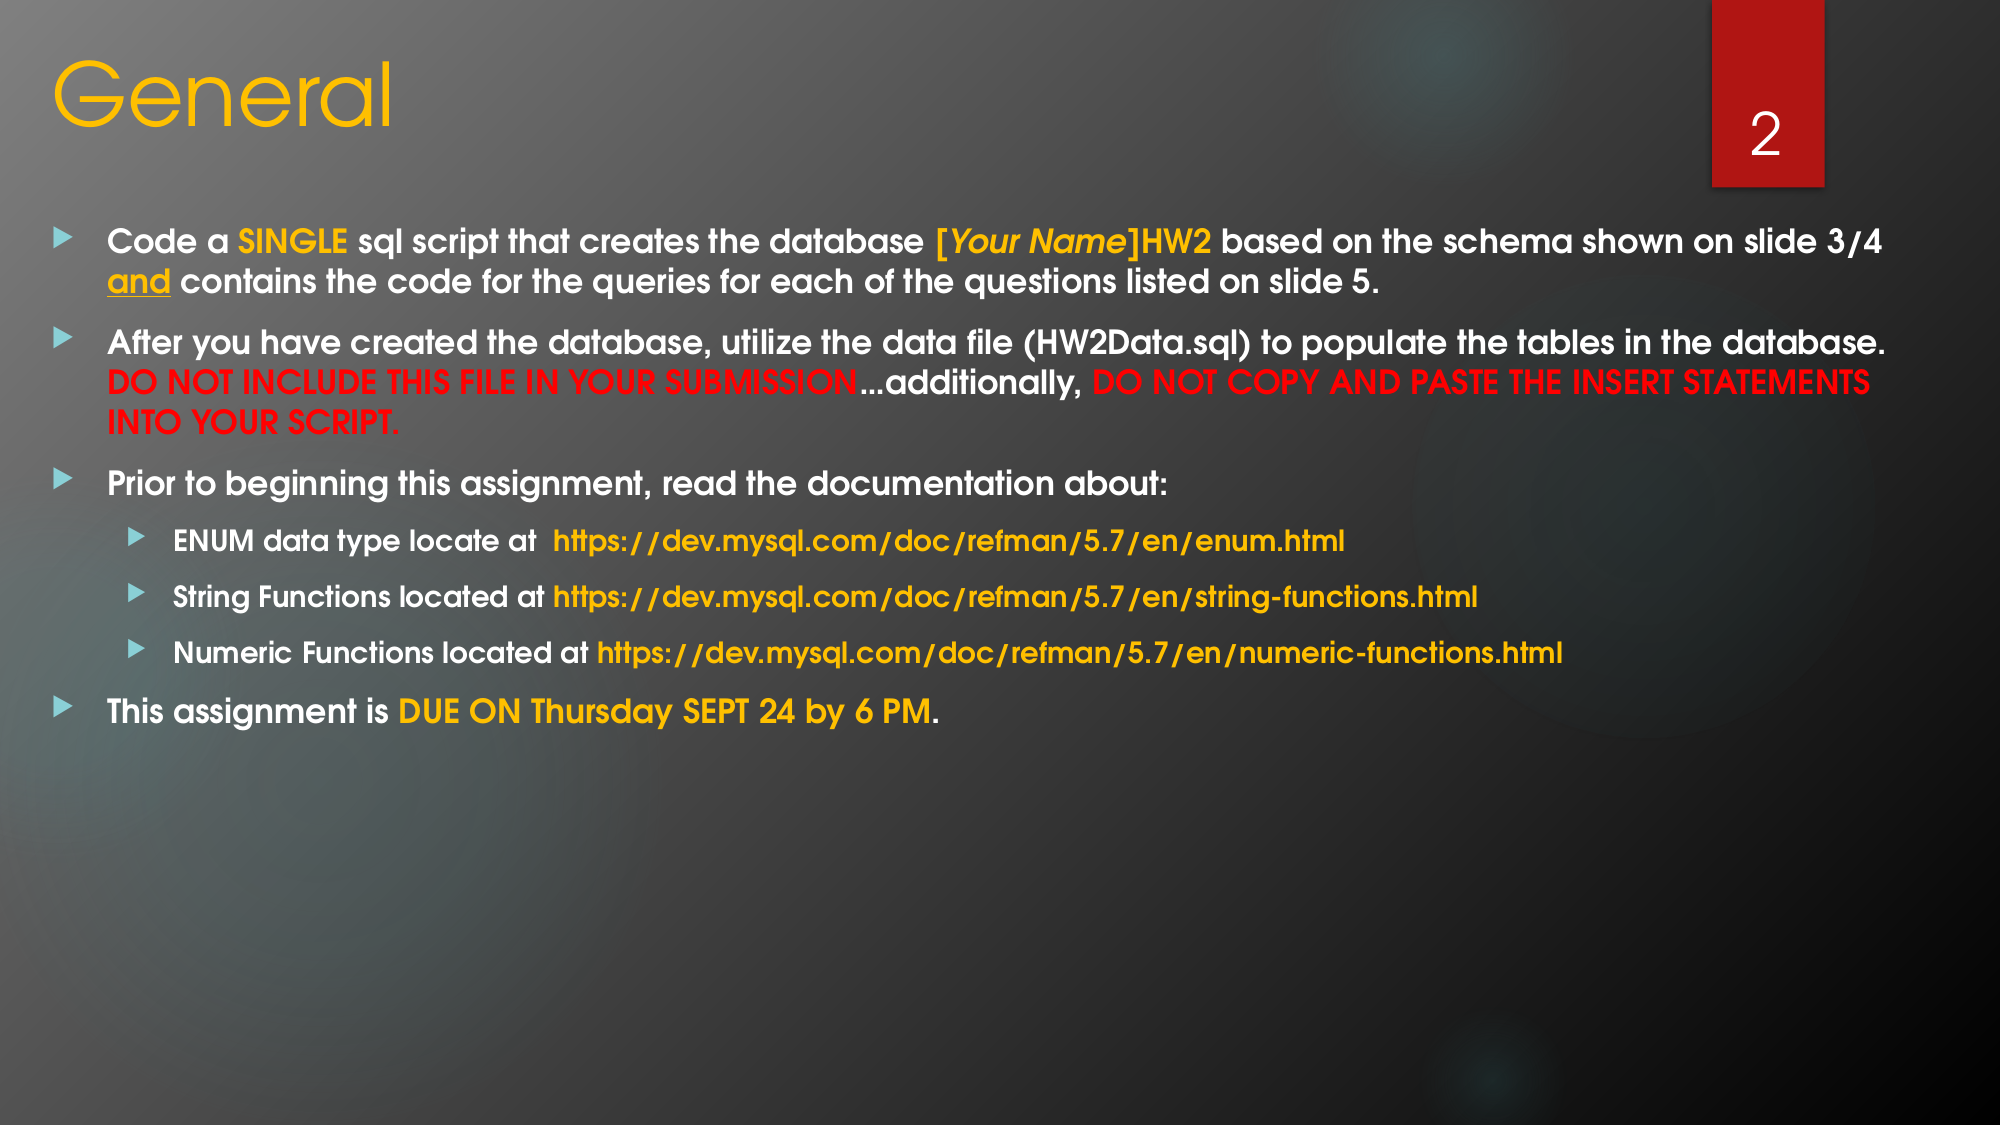

# General
2
Code a SINGLE sql script that creates the database [Your Name]HW2 based on the schema shown on slide 3/4 and contains the code for the queries for each of the questions listed on slide 5.
After you have created the database, utilize the data file (HW2Data.sql) to populate the tables in the database. DO NOT INCLUDE THIS FILE IN YOUR SUBMISSION…additionally, DO NOT COPY AND PASTE THE INSERT STATEMENTS INTO YOUR SCRIPT.
Prior to beginning this assignment, read the documentation about:
ENUM data type locate at  https://dev.mysql.com/doc/refman/5.7/en/enum.html
String Functions located at https://dev.mysql.com/doc/refman/5.7/en/string-functions.html
Numeric Functions located at https://dev.mysql.com/doc/refman/5.7/en/numeric-functions.html
This assignment is DUE ON Thursday SEPT 24 by 6 PM.